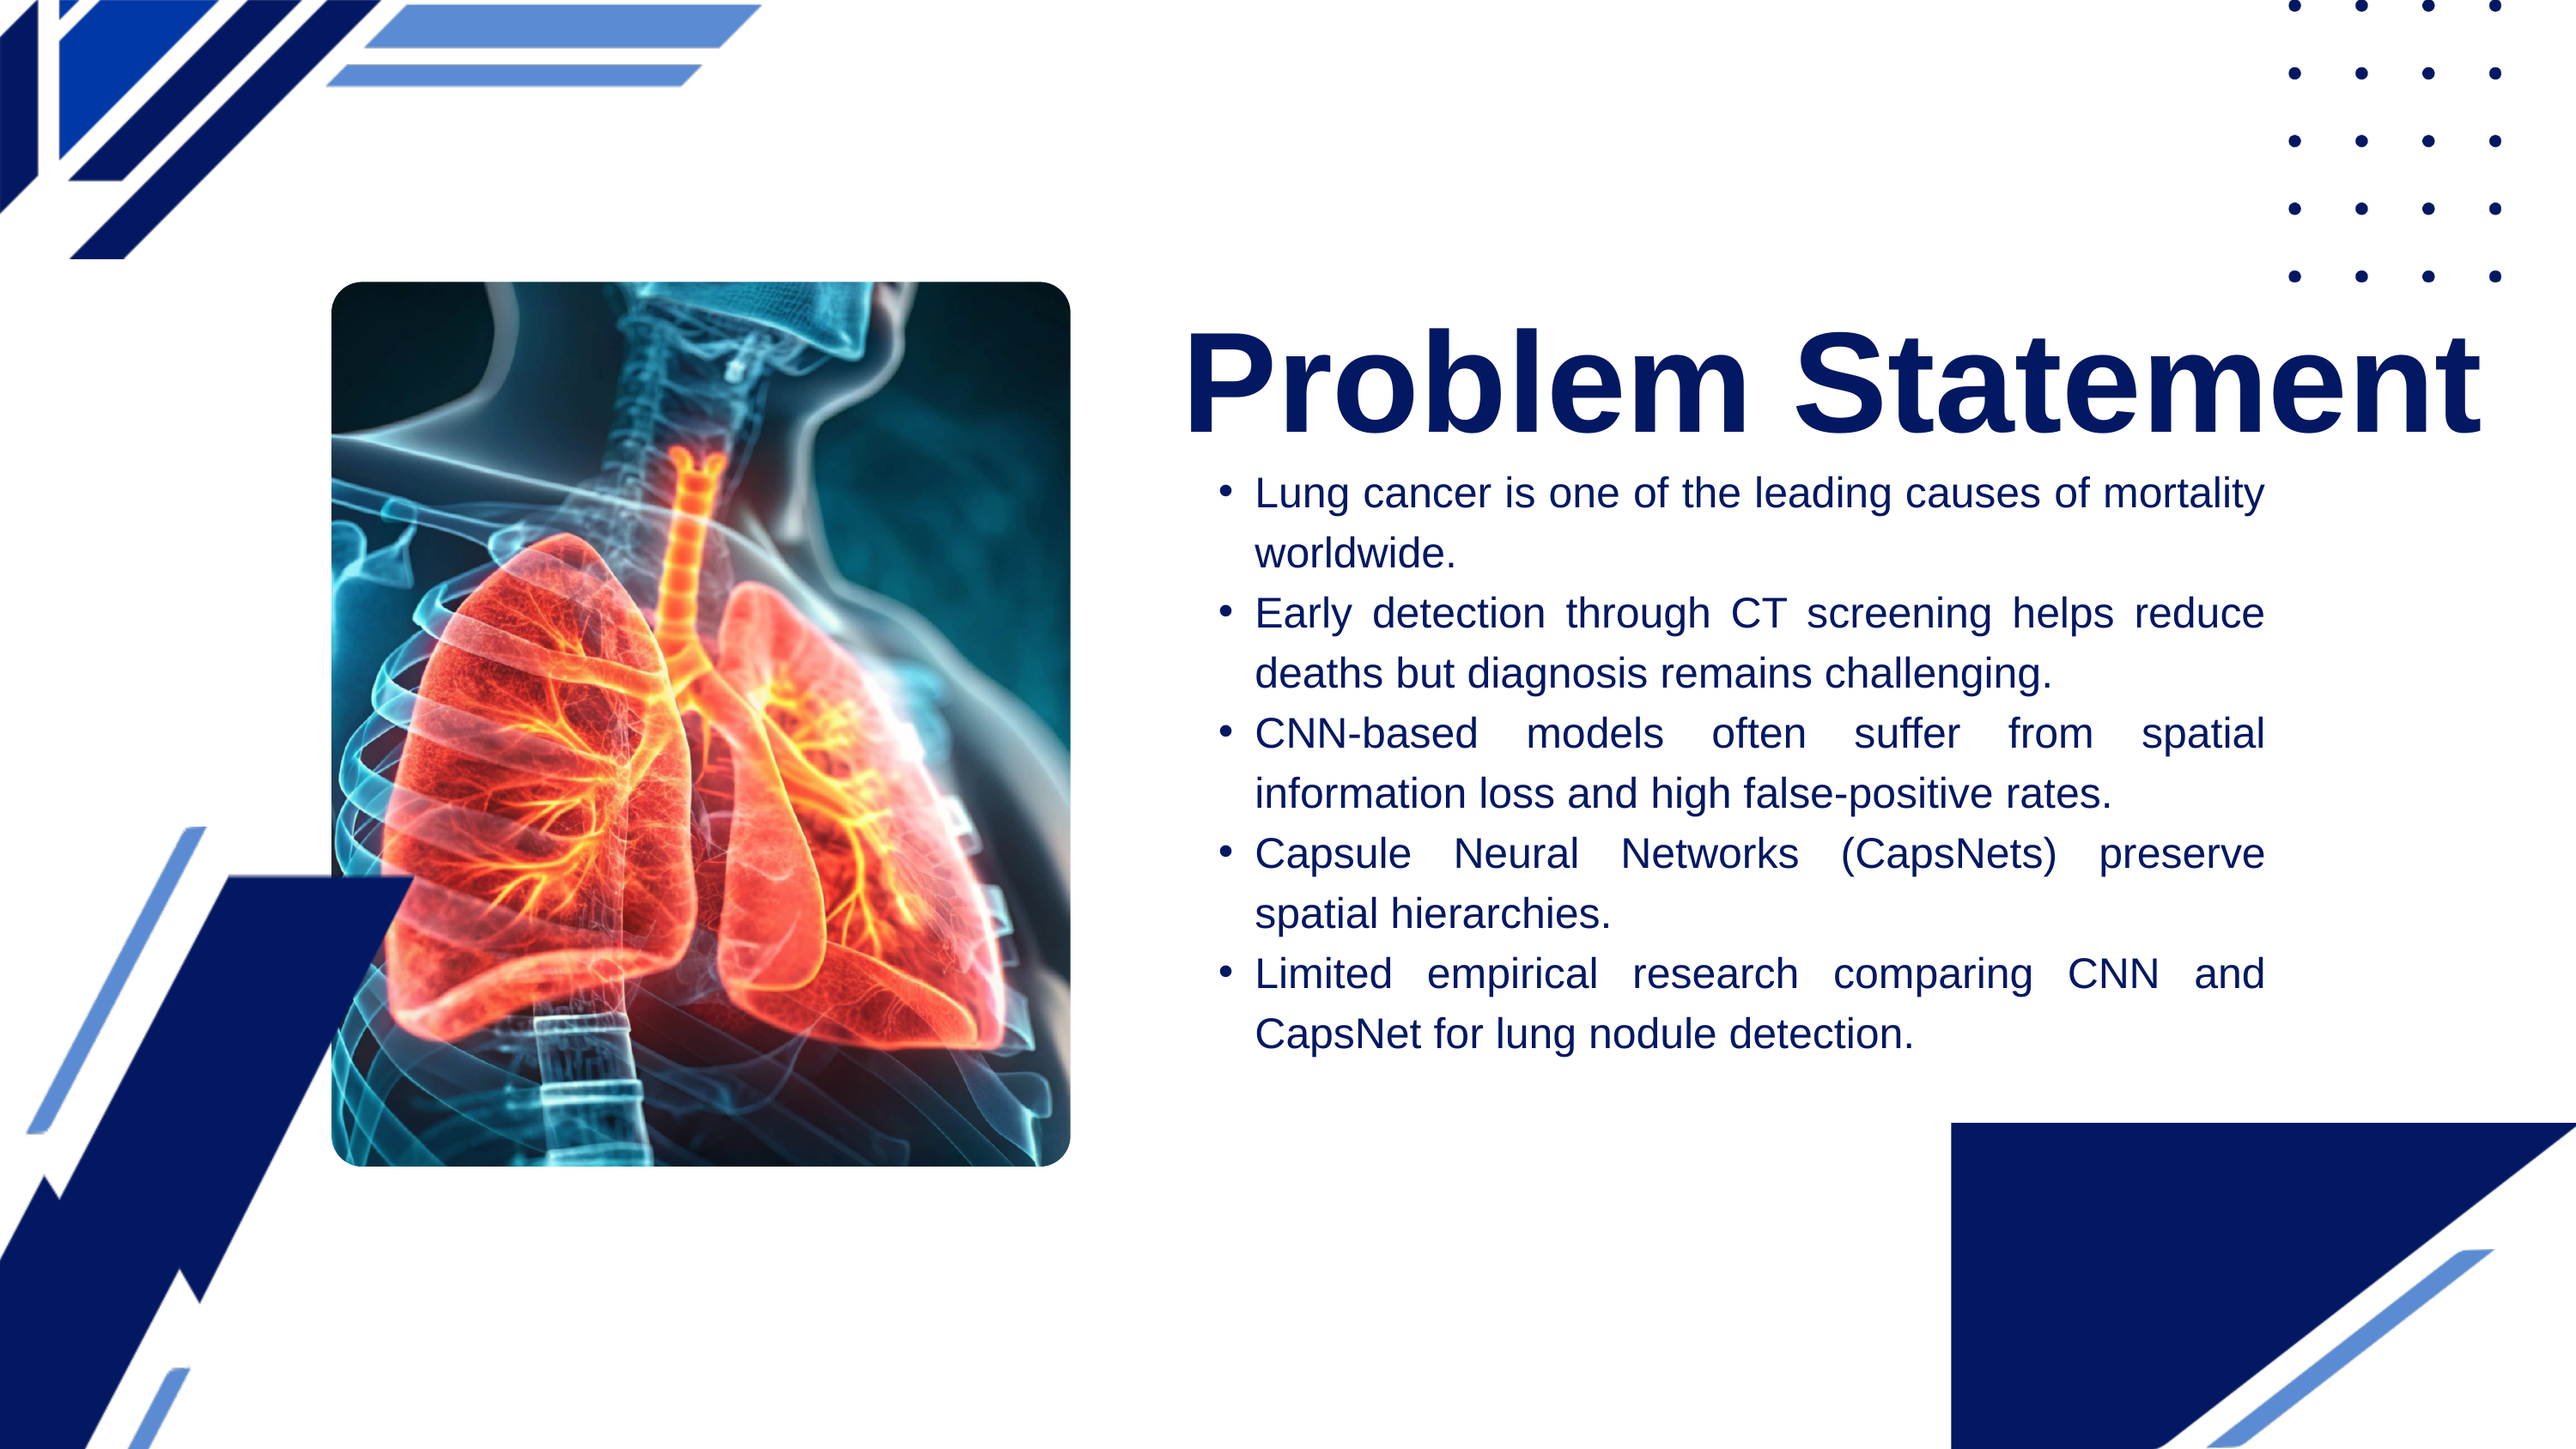

Problem Statement

Lung cancer is one of the leading causes of mortality worldwide.
Early detection through CT screening helps reduce deaths but diagnosis remains challenging.
CNN-based models often suffer from spatial information loss and high false-positive rates.
Capsule Neural Networks (CapsNets) preserve spatial hierarchies.
Limited empirical research comparing CNN and CapsNet for lung nodule detection.